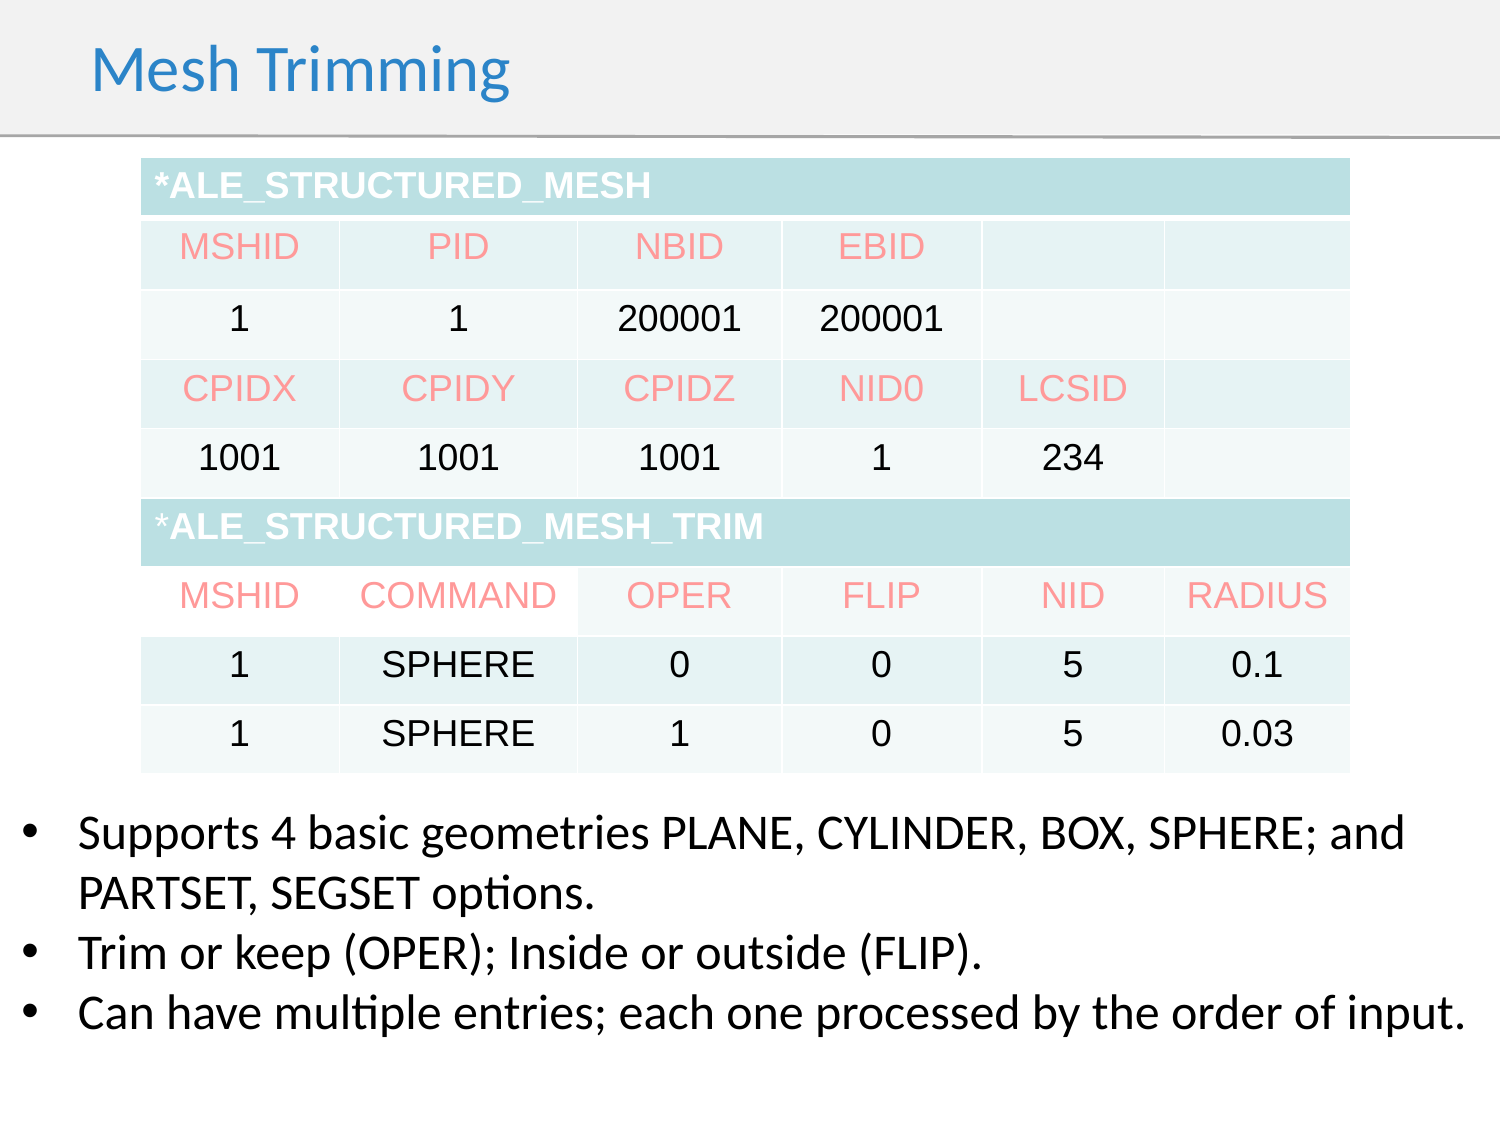

# Mesh Trimming
| \*ALE\_STRUCTURED\_MESH |  |  |  |  |  |
| --- | --- | --- | --- | --- | --- |
| MSHID | PID | NBID | EBID |  |  |
| 1 | 1 | 200001 | 200001 |  |  |
| CPIDX | CPIDY | CPIDZ | NID0 | LCSID |  |
| 1001 | 1001 | 1001 | 1 | 234 |  |
| \*ALE\_STRUCTURED\_MESH\_TRIM |  |  |  |  |  |
| MSHID | COMMAND | OPER | FLIP | NID | RADIUS |
| 1 | SPHERE | 0 | 0 | 5 | 0.1 |
| 1 | SPHERE | 1 | 0 | 5 | 0.03 |
Supports 4 basic geometries PLANE, CYLINDER, BOX, SPHERE; and PARTSET, SEGSET options.
Trim or keep (OPER); Inside or outside (FLIP).
Can have multiple entries; each one processed by the order of input.